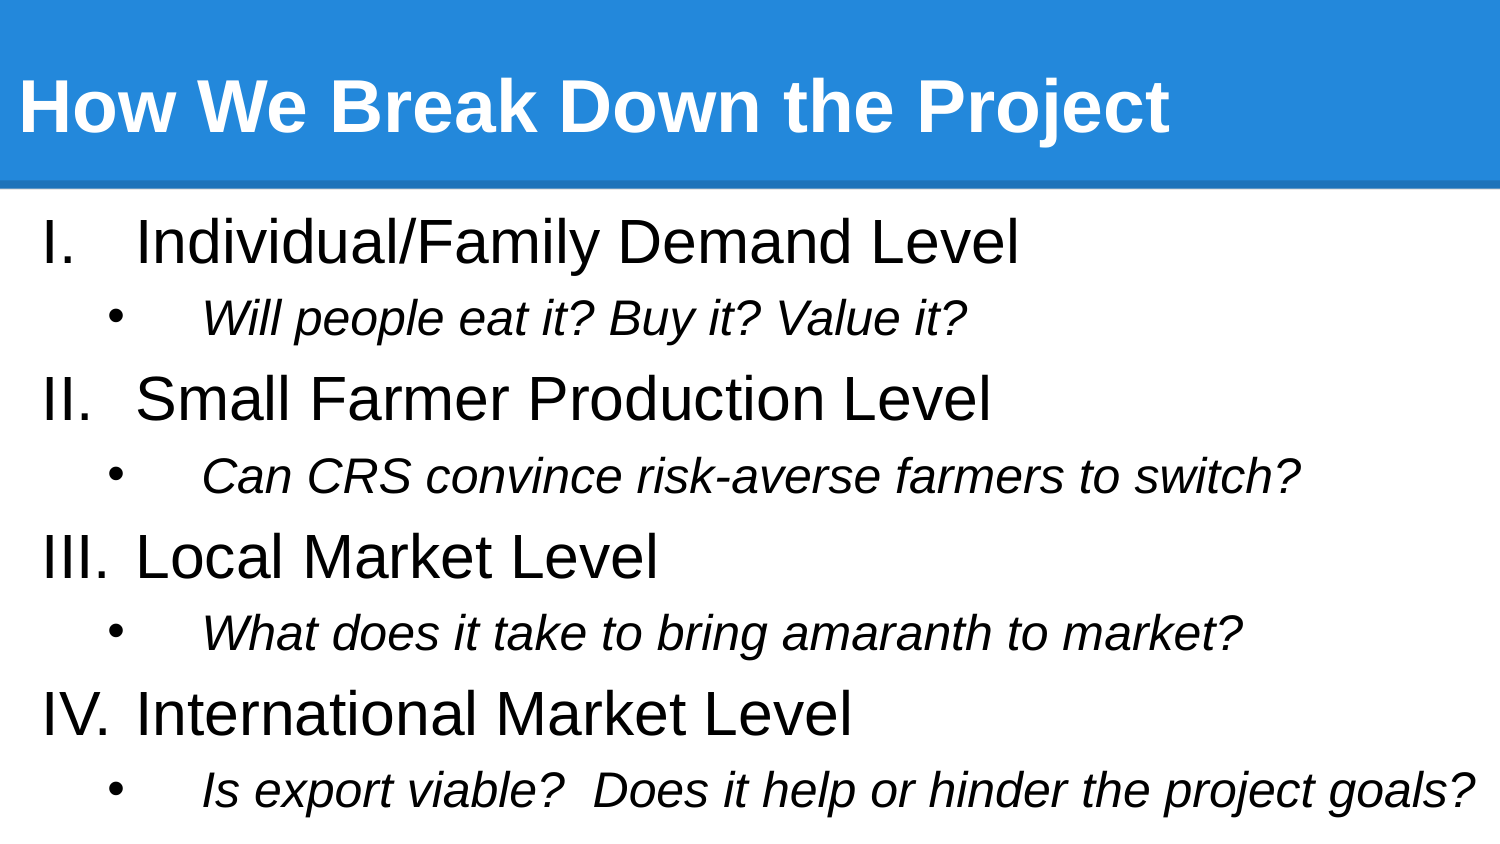

# How We Break Down the Project
Individual/Family Demand Level
Will people eat it? Buy it? Value it?
Small Farmer Production Level
Can CRS convince risk-averse farmers to switch?
Local Market Level
What does it take to bring amaranth to market?
International Market Level
Is export viable?  Does it help or hinder the project goals?